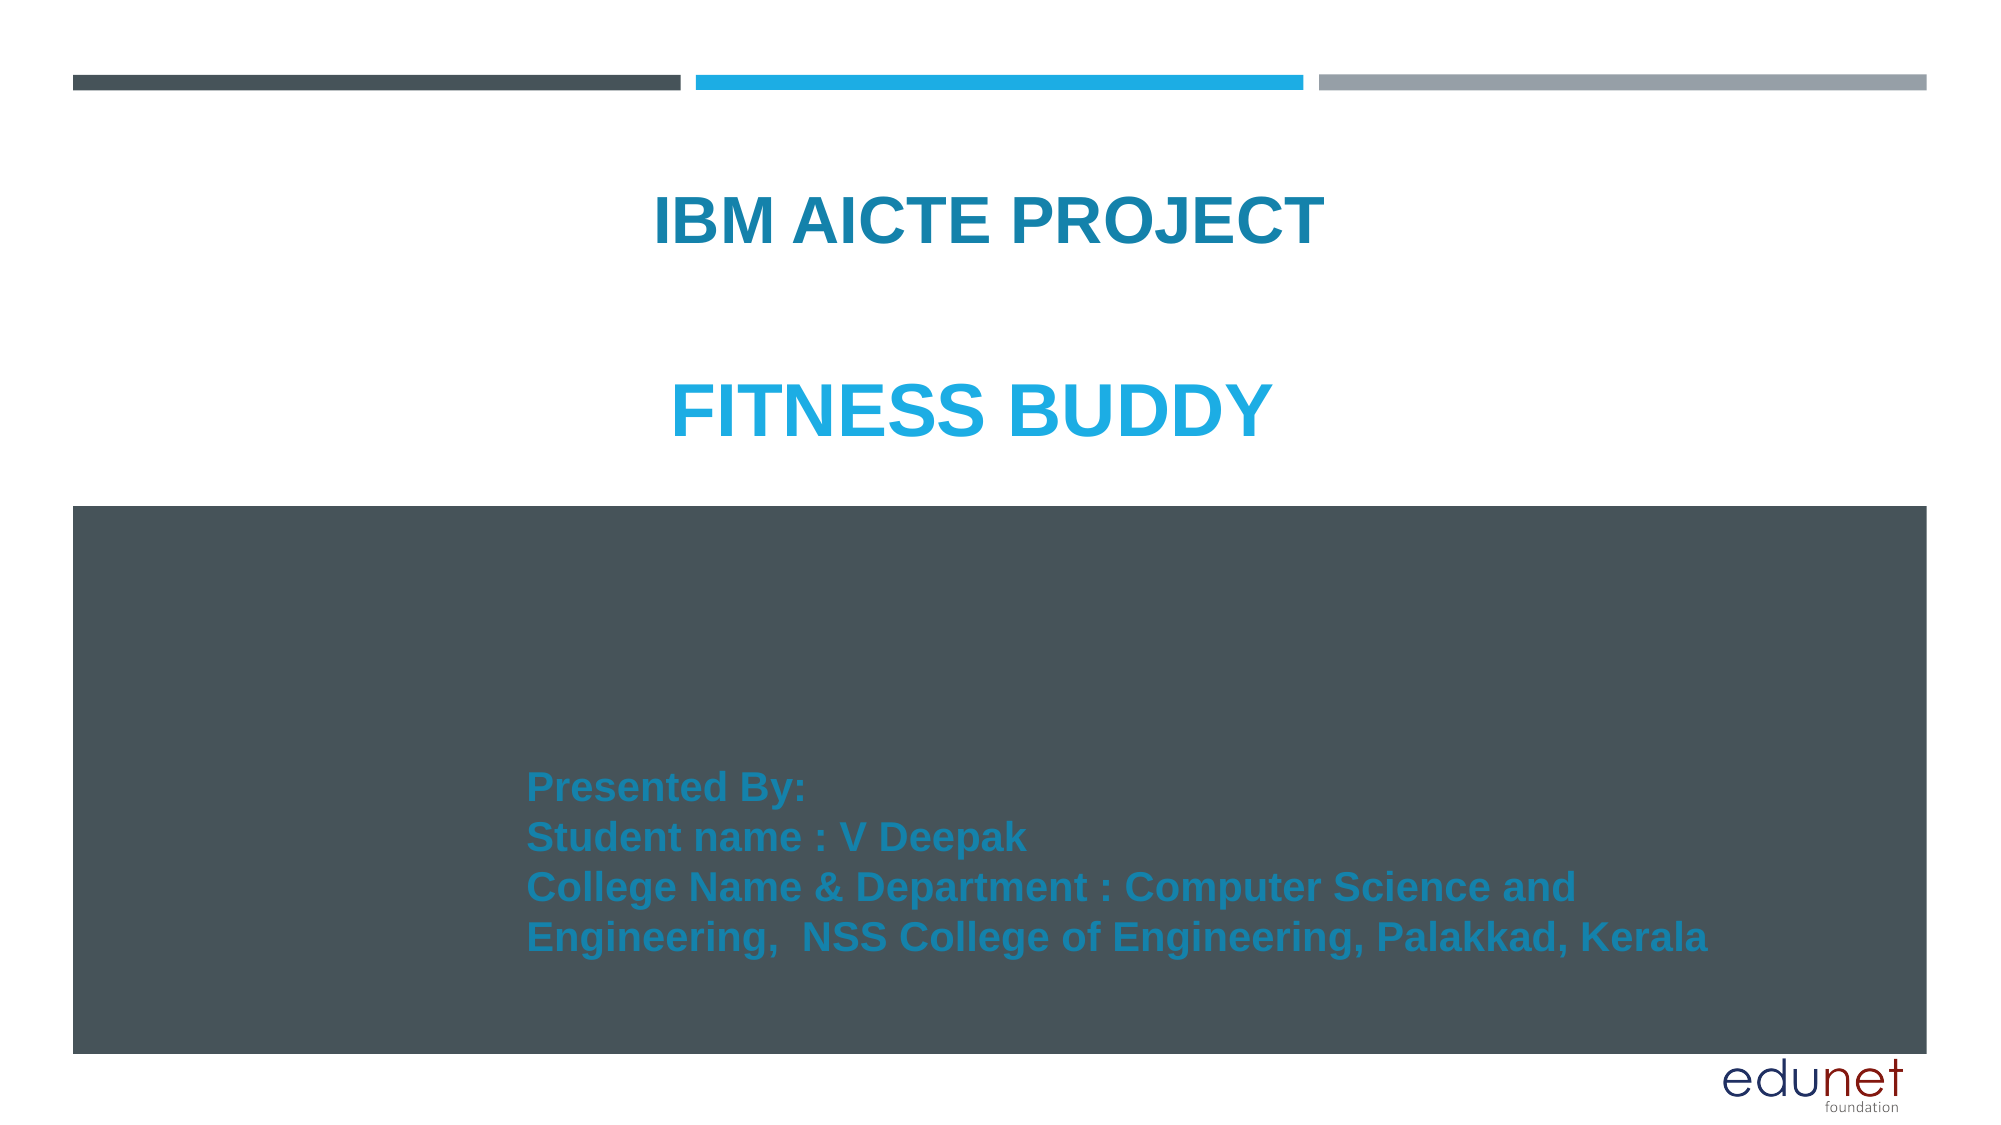

IBM AICTE PROJECT
# FITNESS BUDDY
Presented By:
Student name : V Deepak
College Name & Department : Computer Science and Engineering,  NSS College of Engineering, Palakkad, Kerala